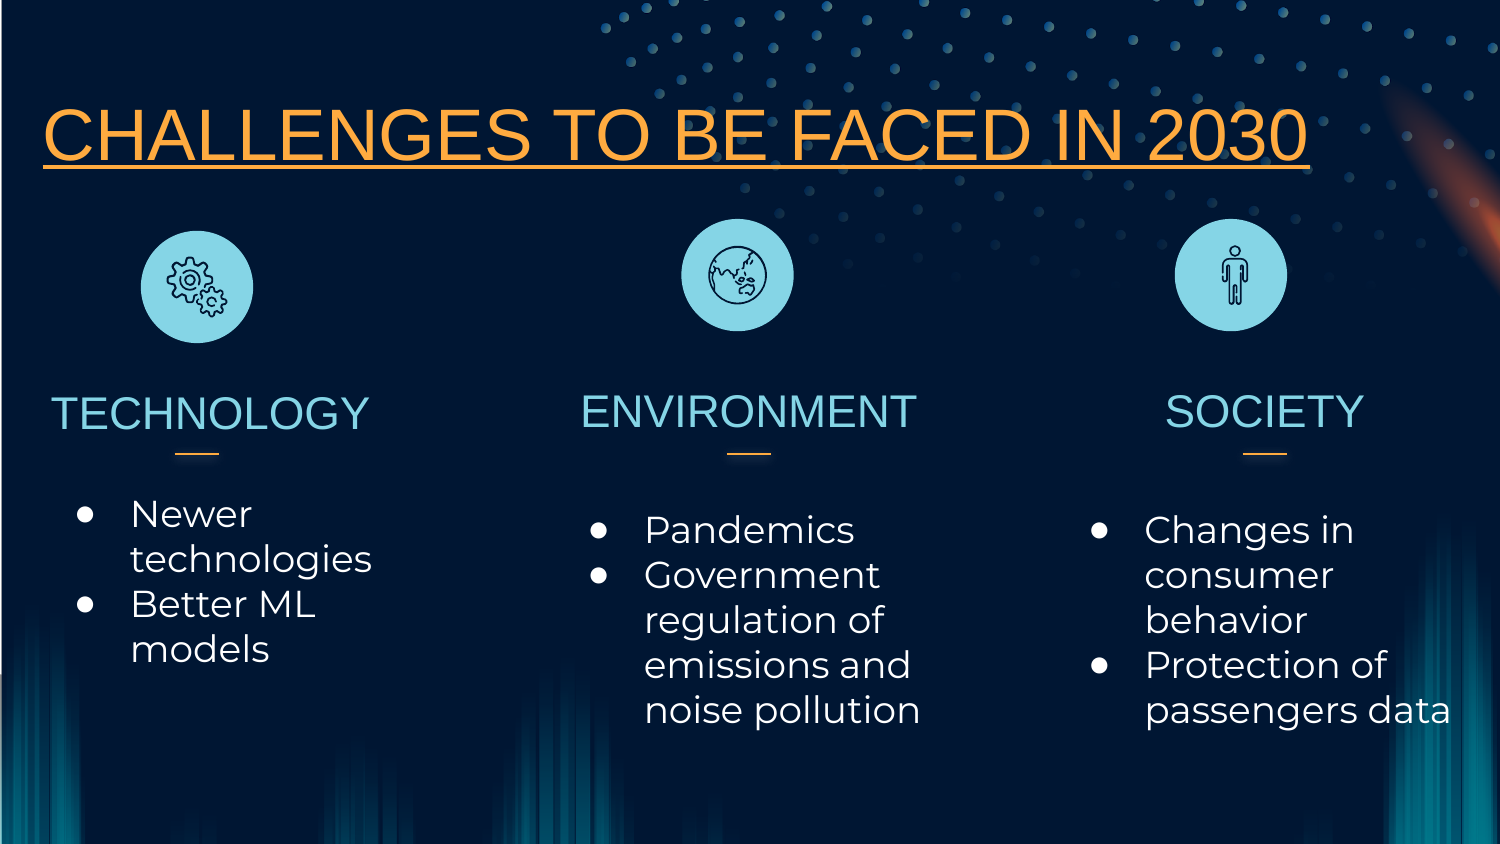

CHALLENGES TO BE FACED IN 2030

TECHNOLOGY

SOCIETY
# ENVIRONMENT
Newer technologies
Better ML models
Pandemics
Government regulation of emissions and noise pollution

Changes in consumer behavior
Protection of passengers data